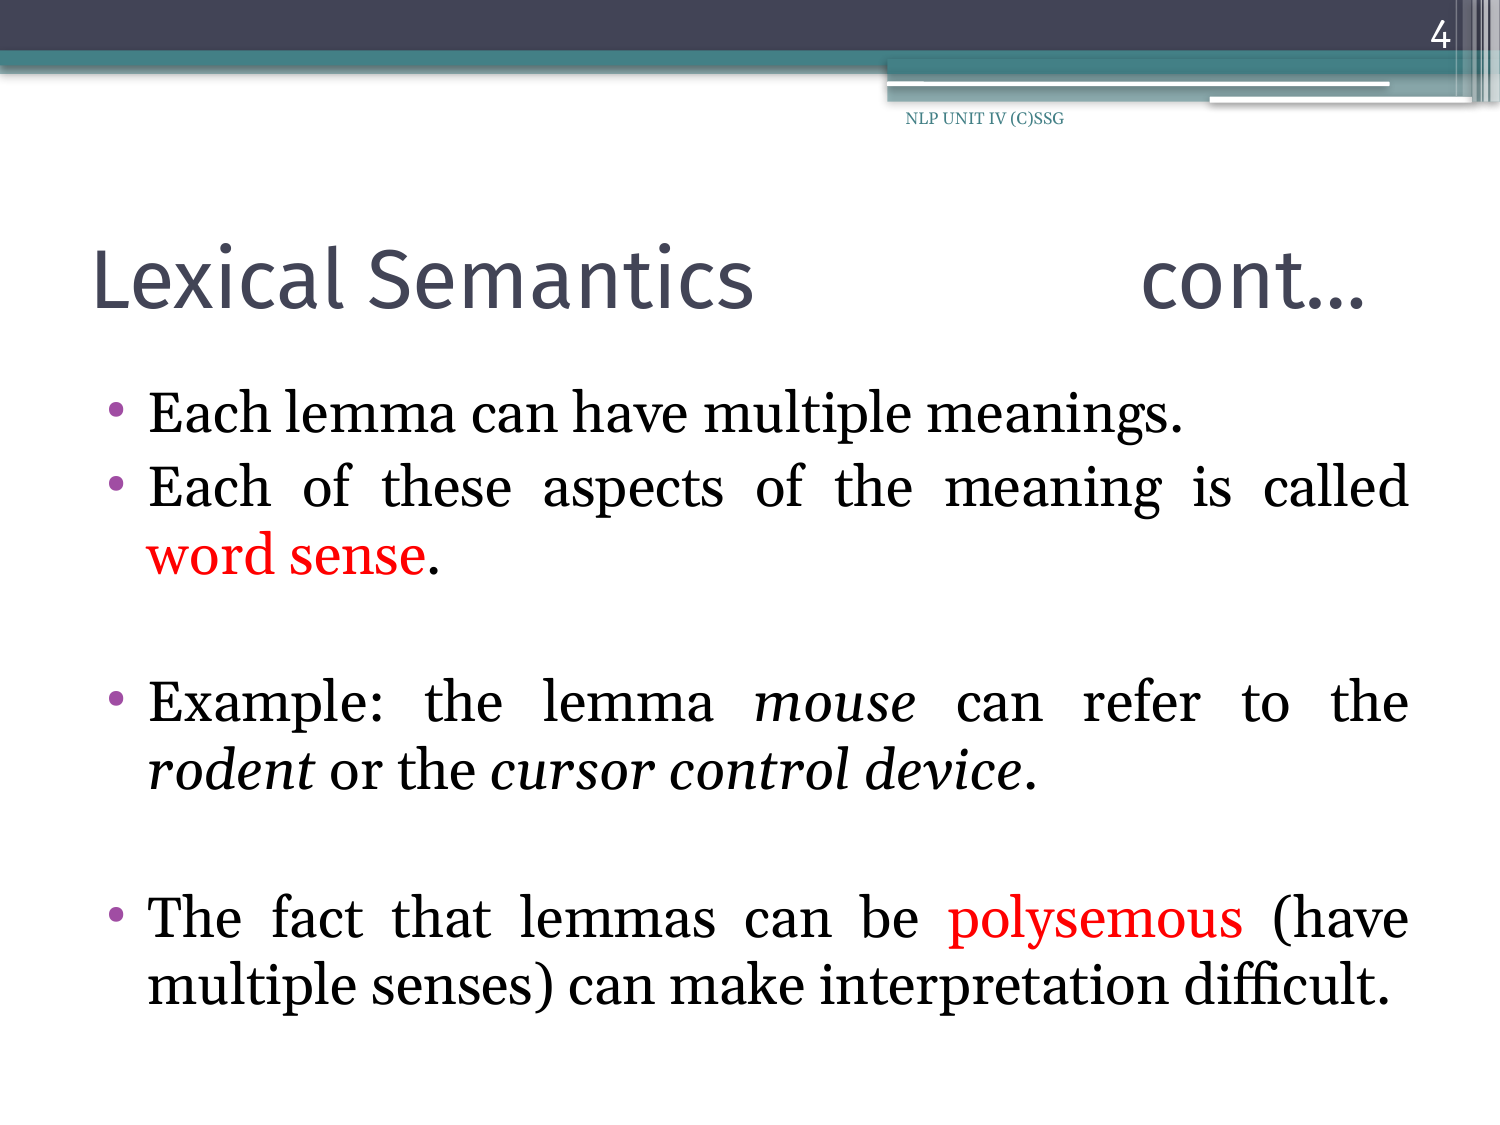

4
NLP UNIT IV (C)SSG
# Lexical Semantics   			cont…
Each lemma can have multiple meanings.
Each of these aspects of the meaning is called word sense.

Example: the lemma mouse can refer to the rodent or the cursor control device.

The fact that lemmas can be polysemous (have multiple senses) can make interpretation difficult.